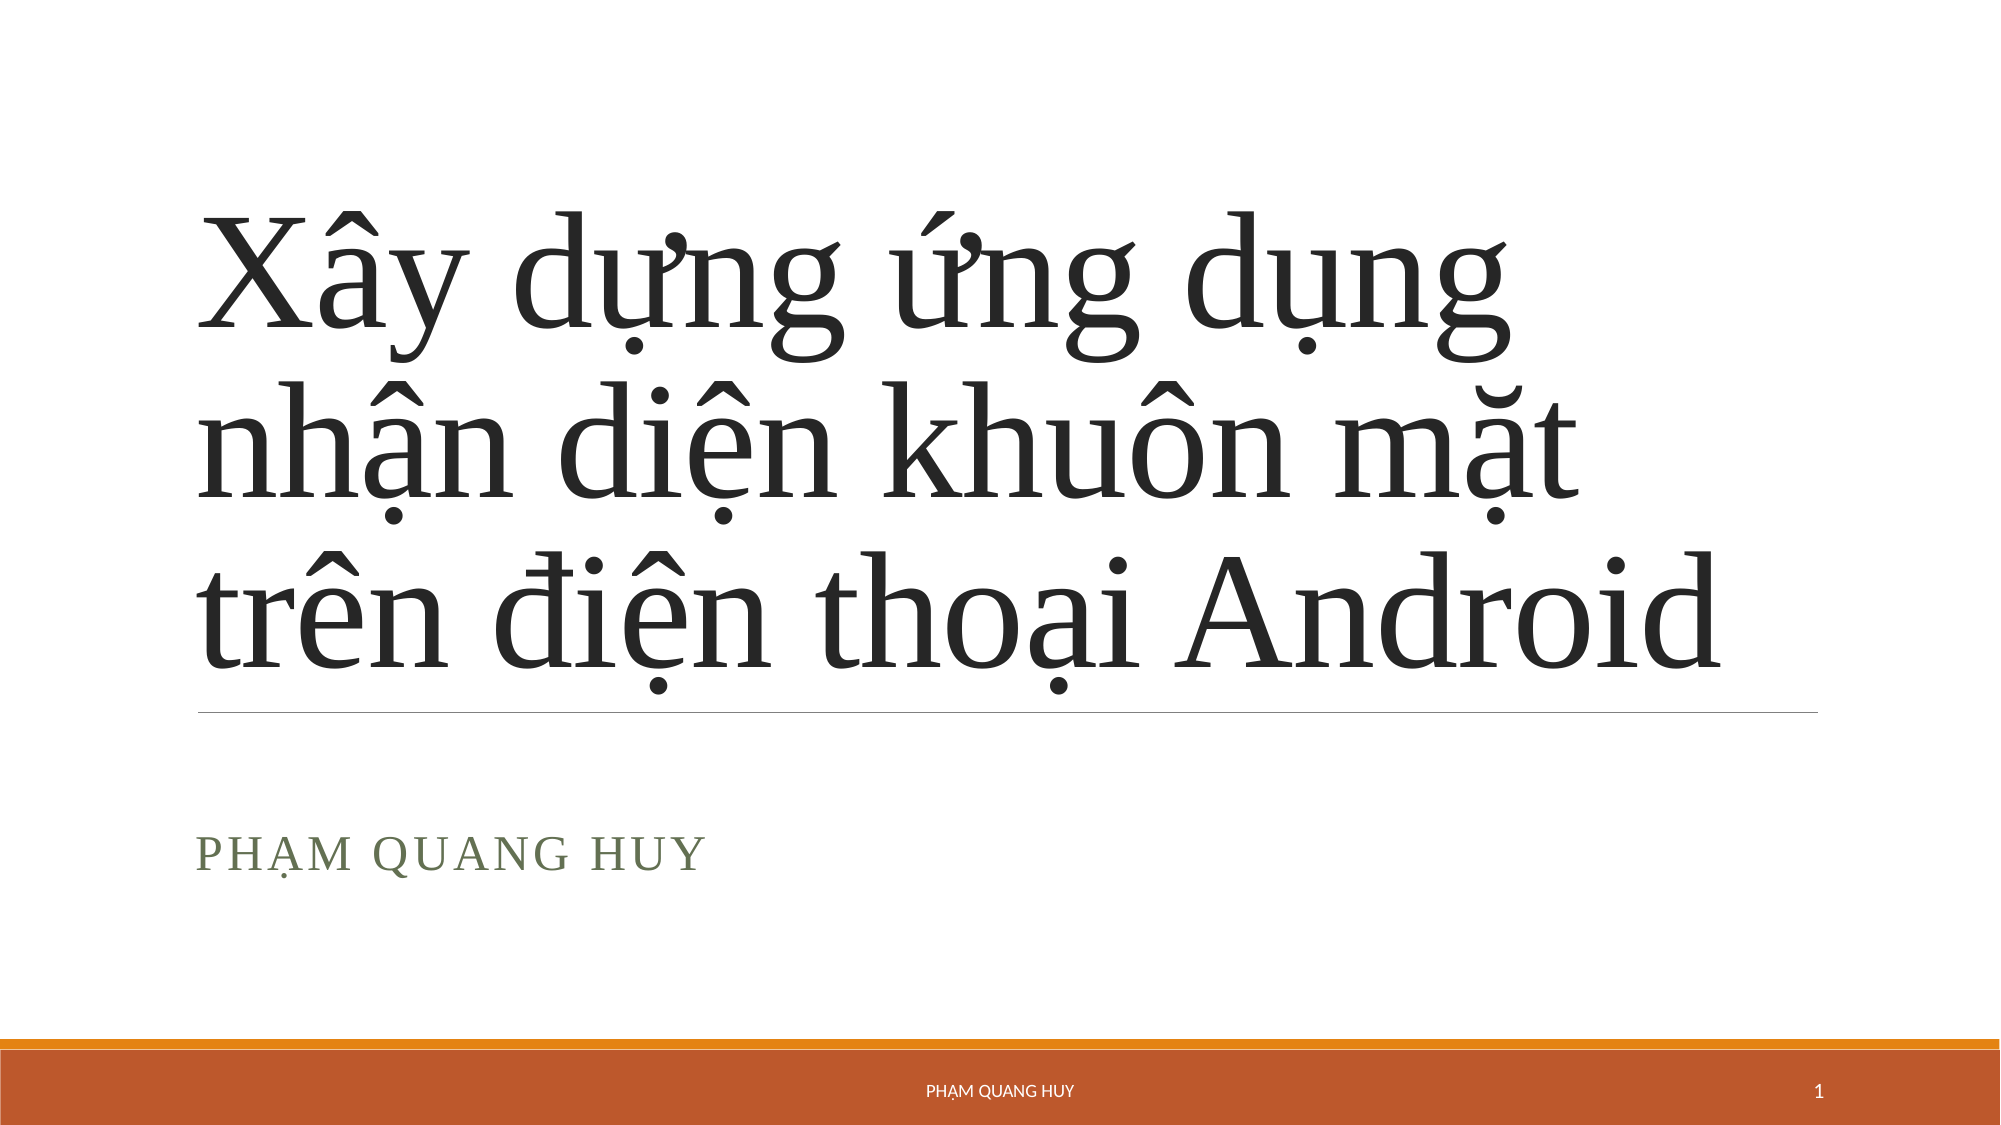

# Xây dựng ứng dụng nhận diện khuôn mặt trên điện thoại Android

Phạm Quang Huy
Phạm Quang Huy
1